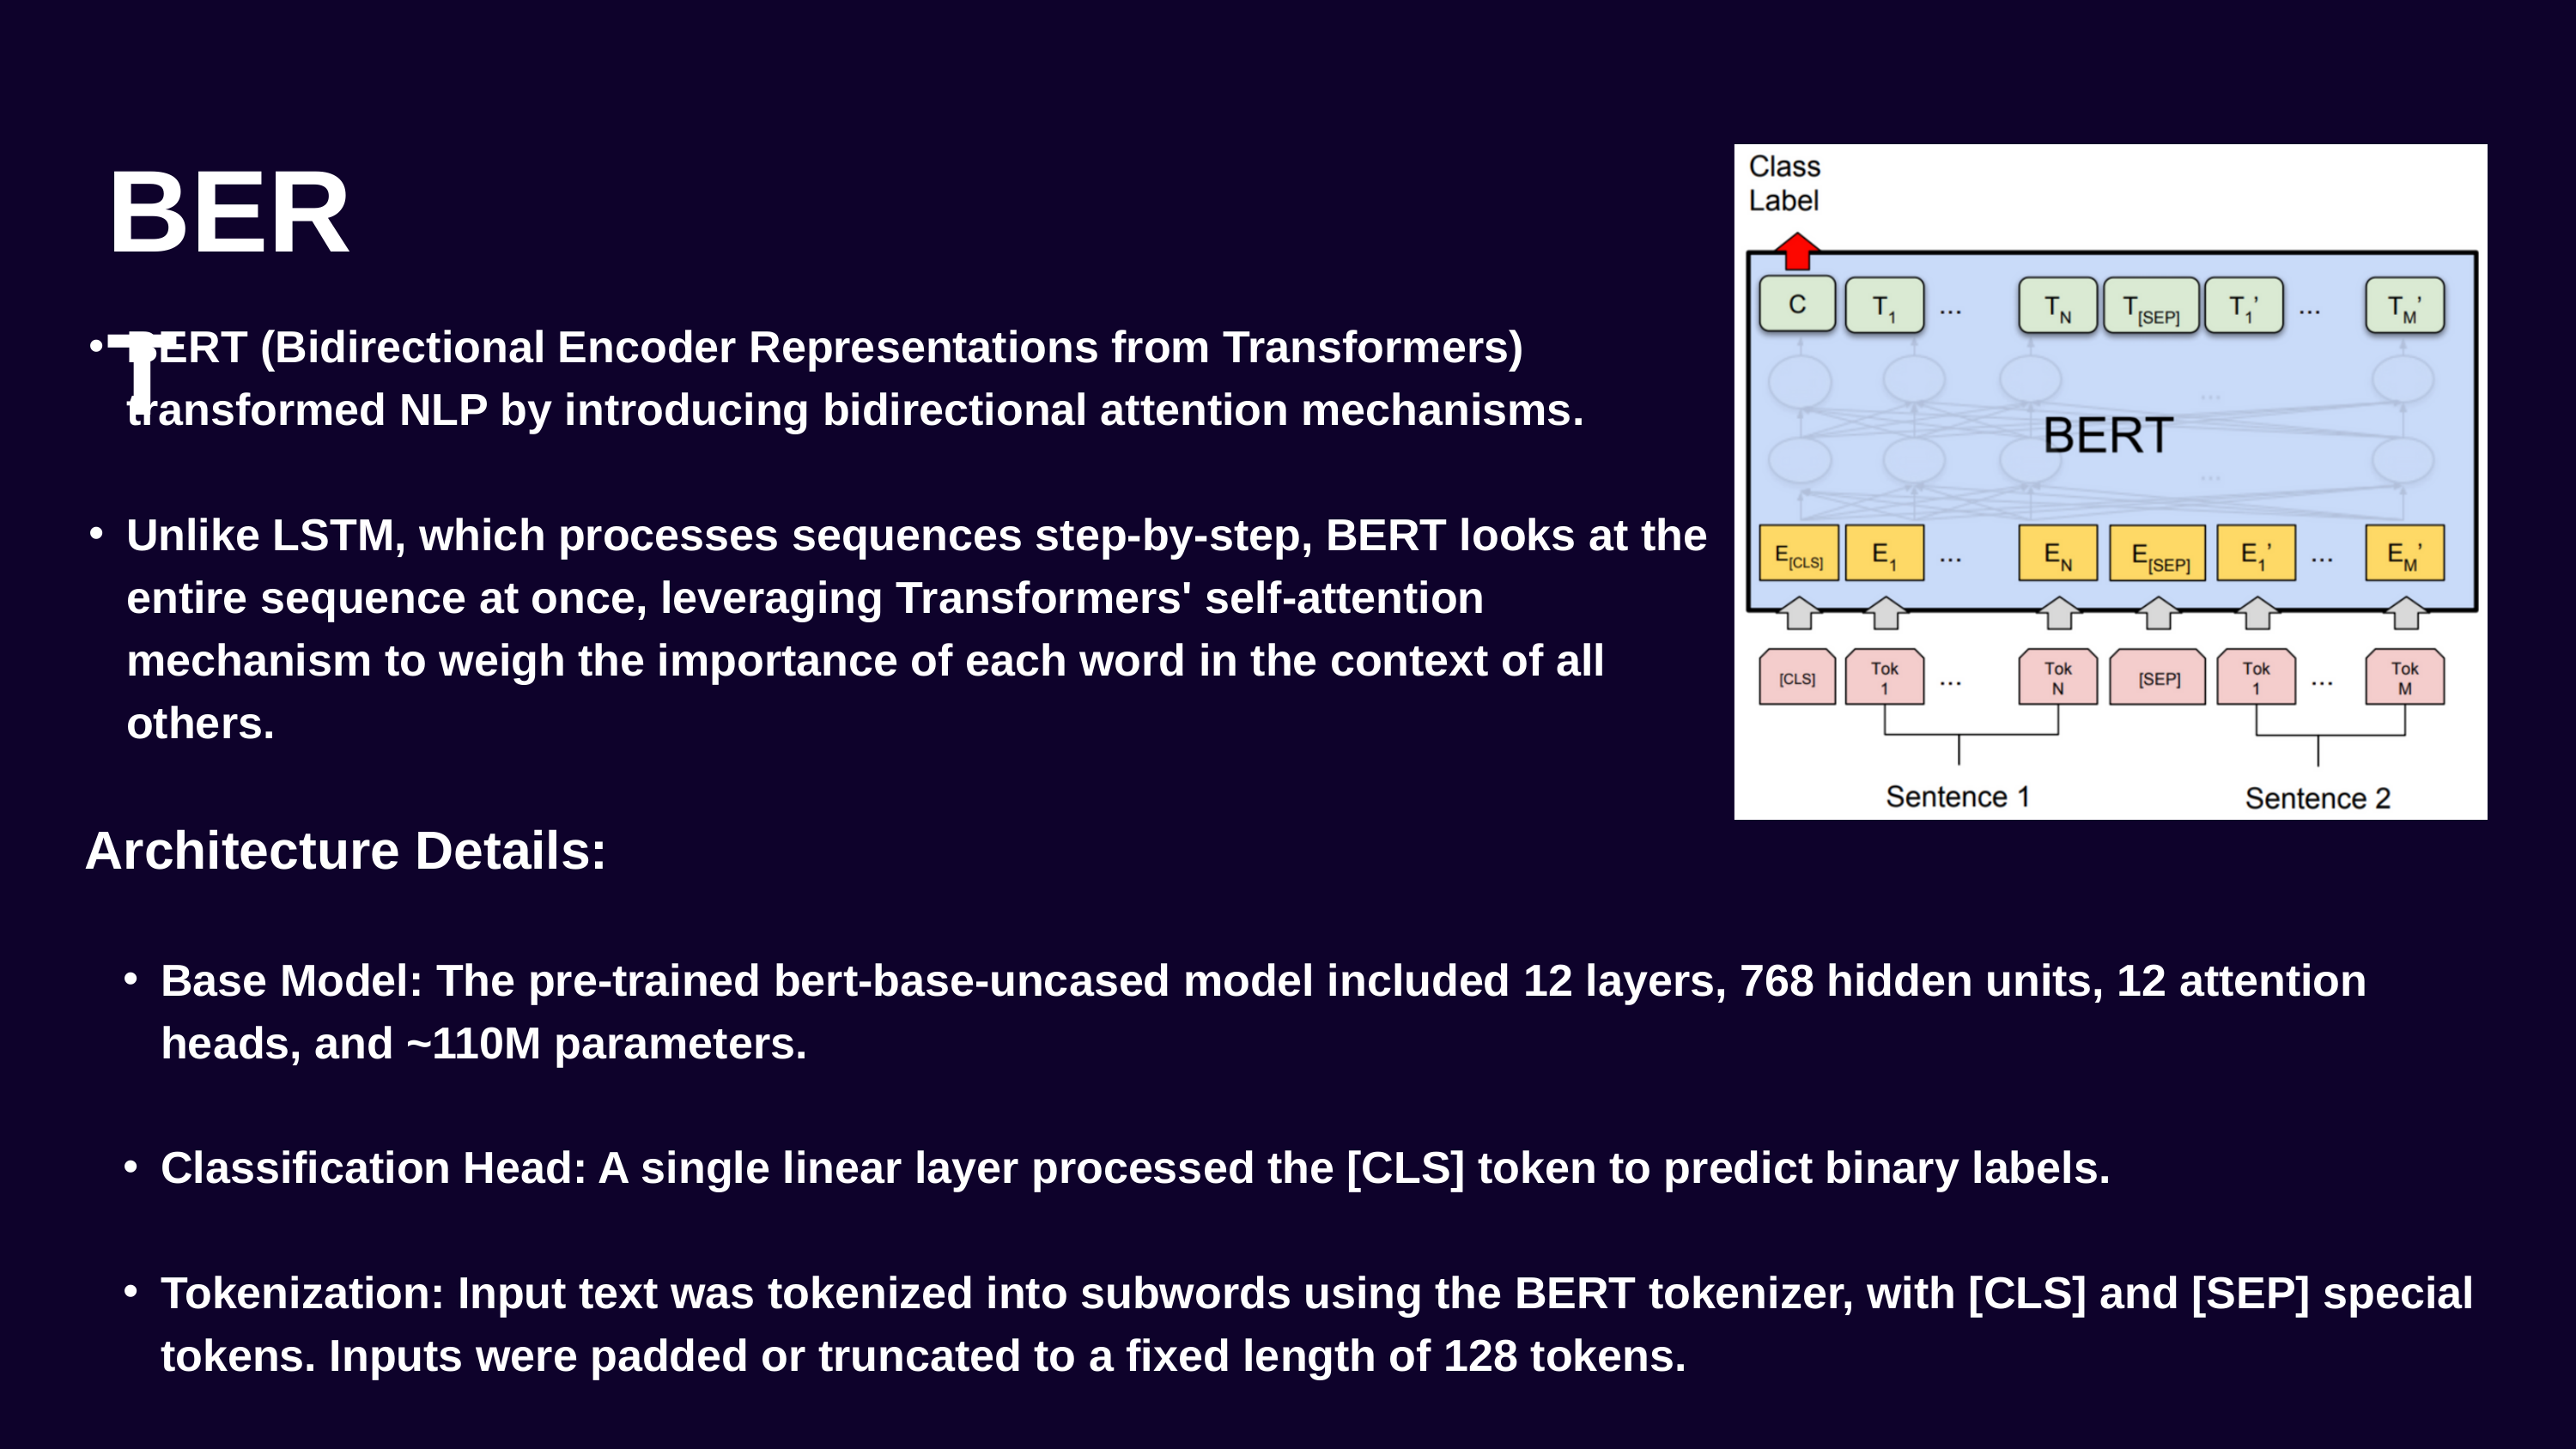

BERT

BERT (Bidirectional Encoder Representations from Transformers)  transformed NLP by introducing bidirectional attention mechanisms.

Unlike LSTM, which processes sequences step-by-step, BERT looks at the entire sequence at once, leveraging Transformers' self-attention mechanism to weigh the importance of each word in the context of all others.
Architecture Details:

Base Model: The pre-trained bert-base-uncased model included 12 layers, 768 hidden units, 12 attention heads, and ~110M parameters.

Classification Head: A single linear layer processed the [CLS] token to predict binary labels.

Tokenization: Input text was tokenized into subwords using the BERT tokenizer, with [CLS] and [SEP] special tokens. Inputs were padded or truncated to a fixed length of 128 tokens.